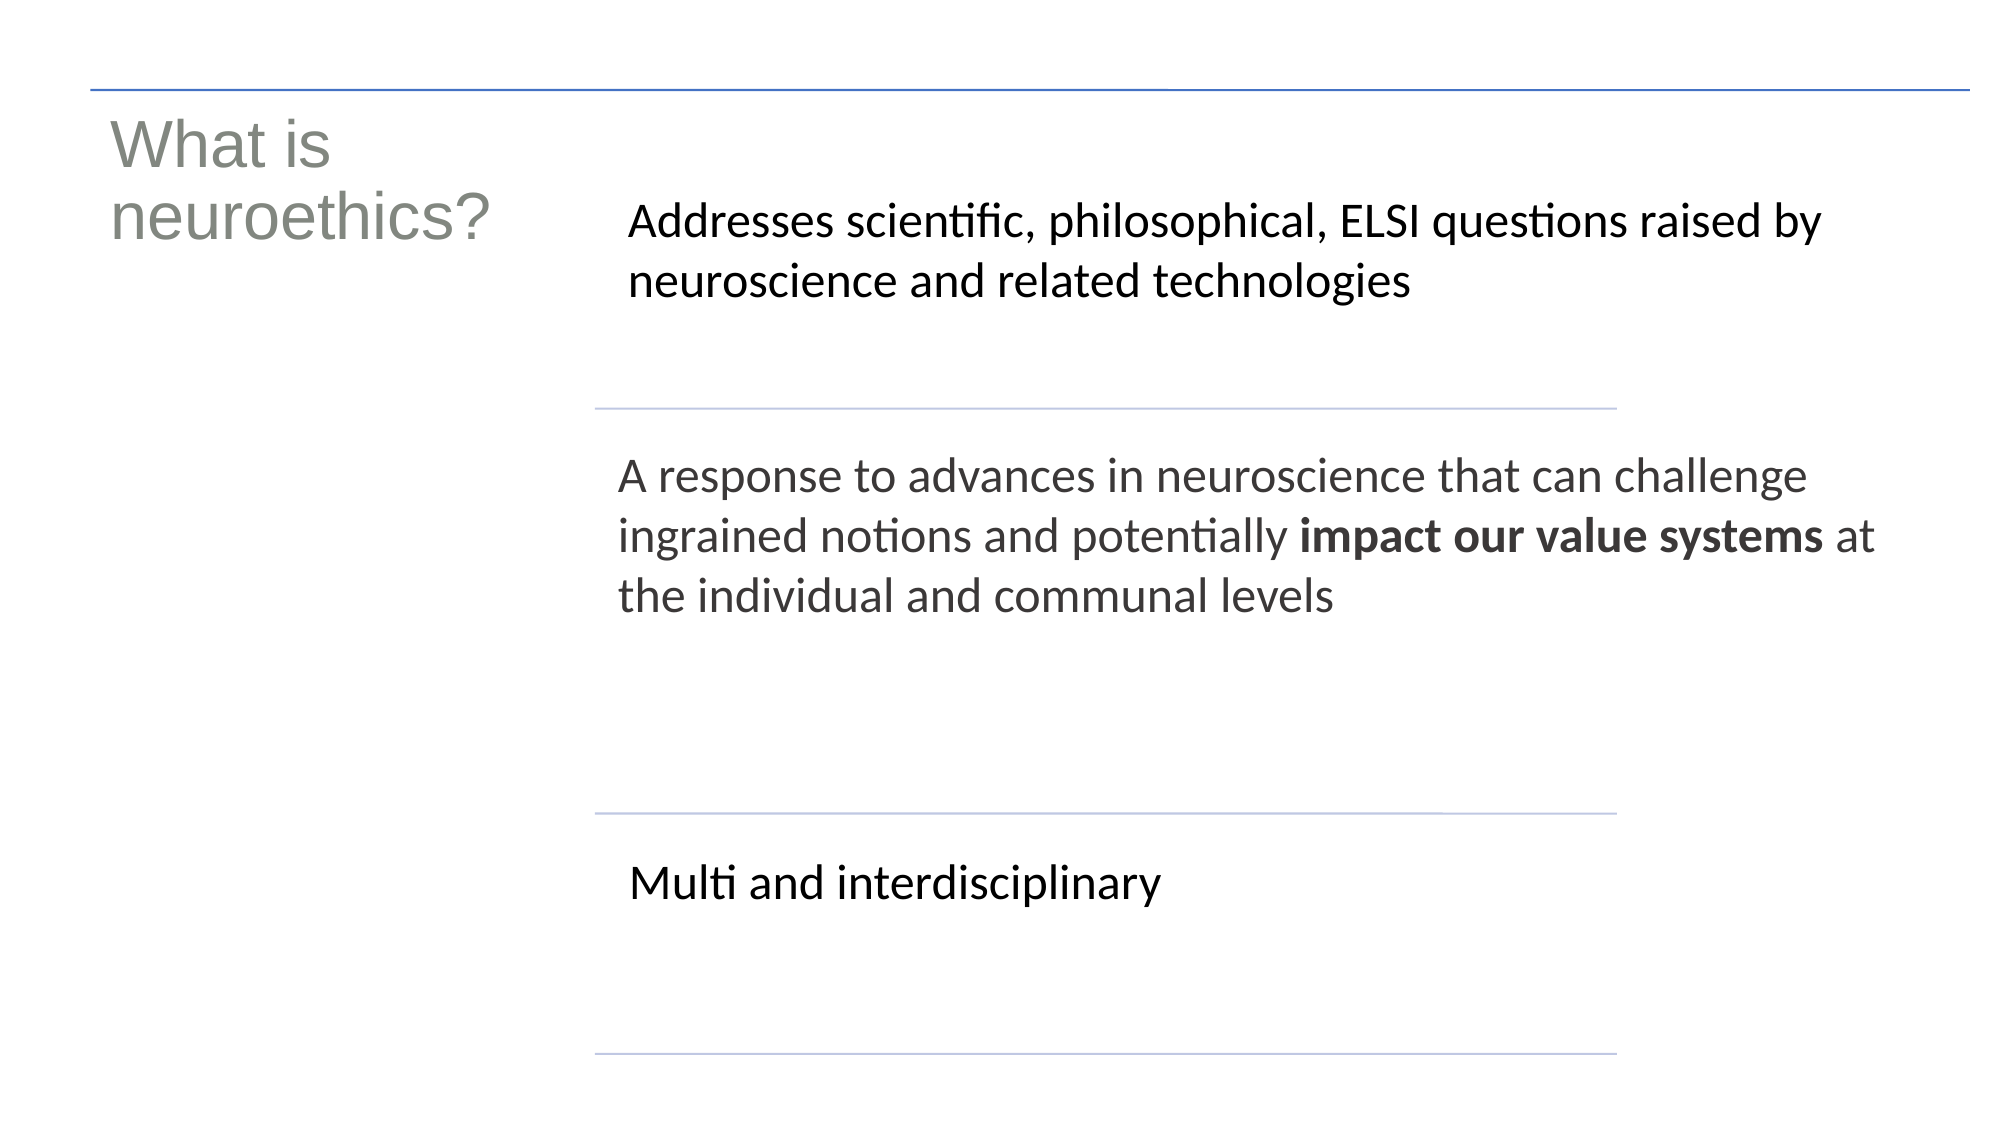

What is neuroethics?
Addresses scientific, philosophical, ELSI questions raised by neuroscience and related technologies

Multi and interdisciplinary
A response to advances in neuroscience that can challenge ingrained notions and potentially impact our value systems at the individual and communal levels